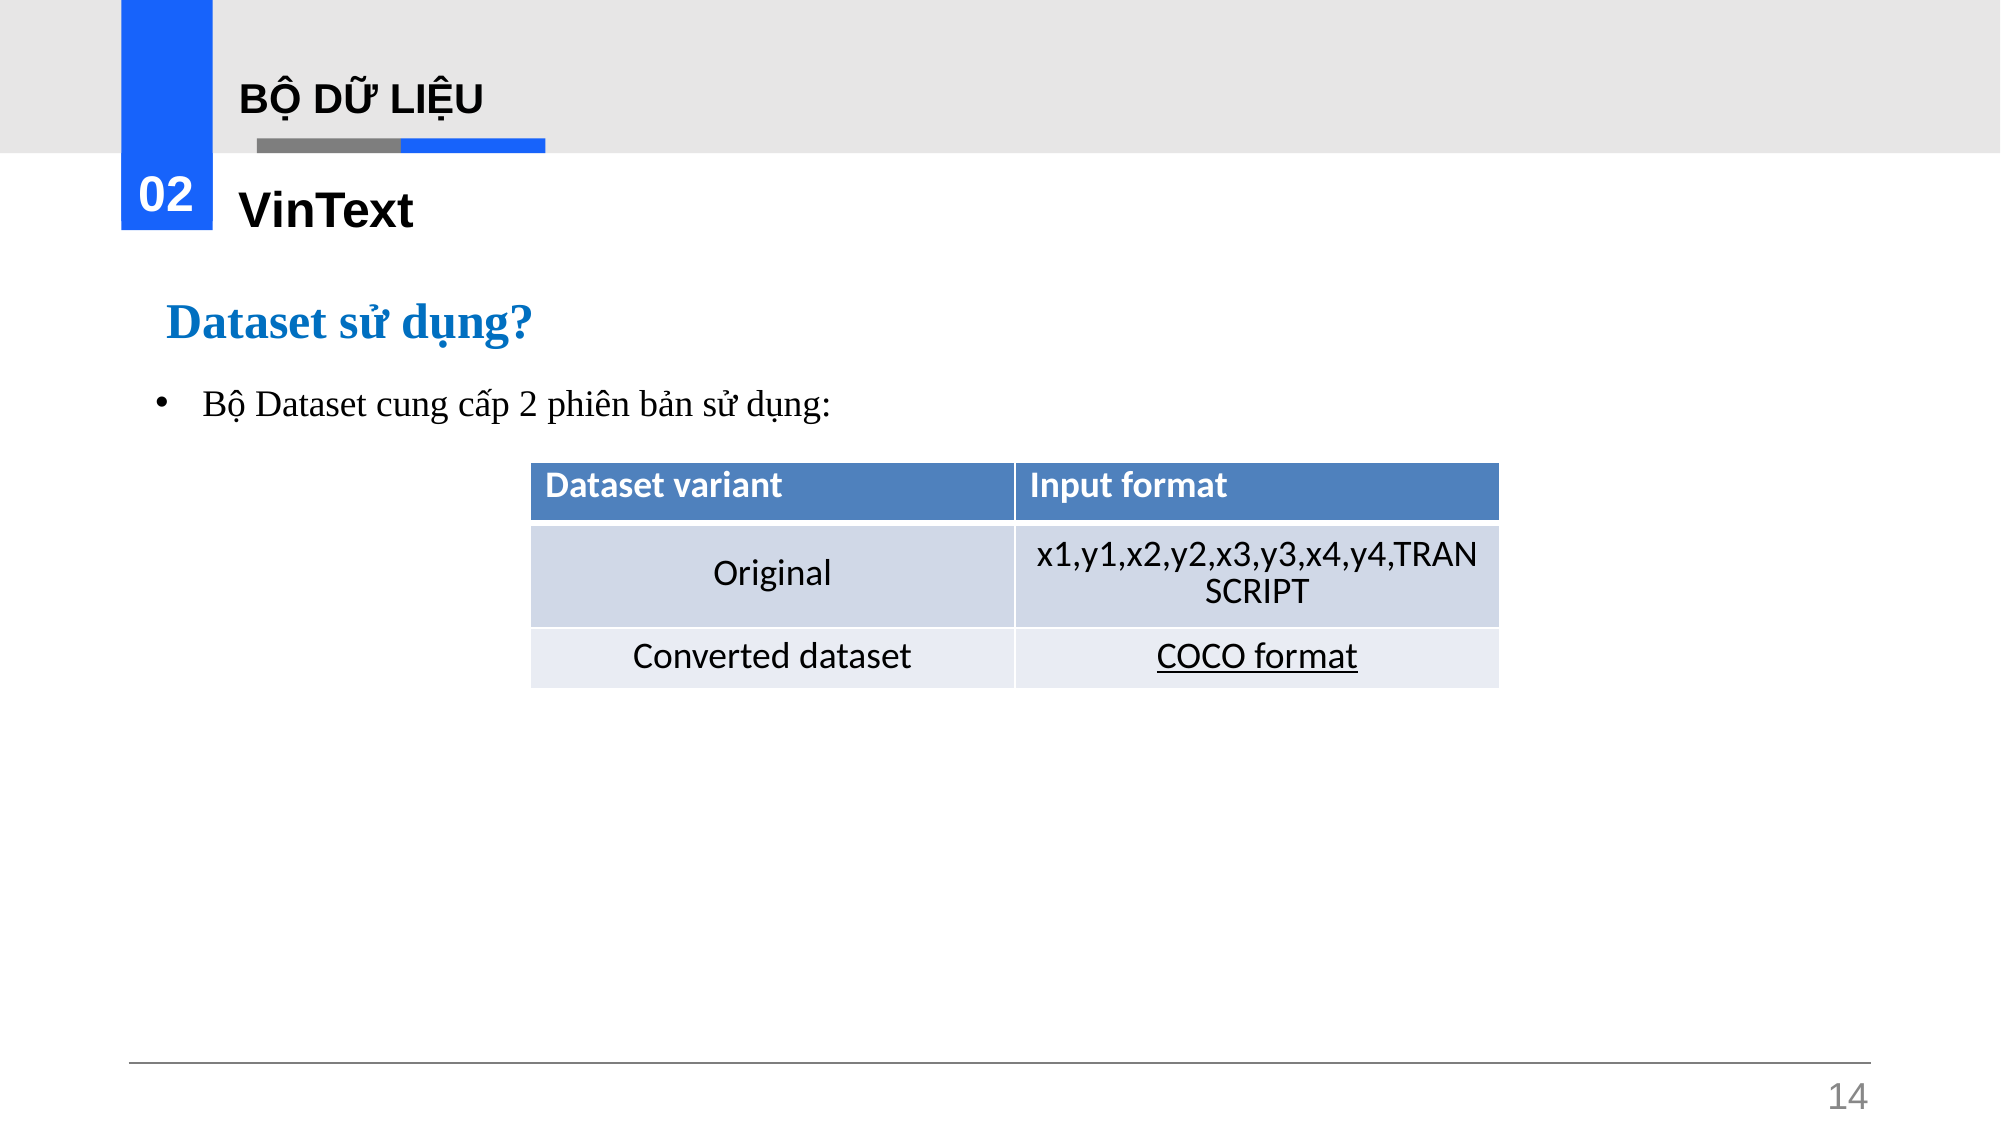

BỘ DỮ LIỆU
02
# VinText
Dataset sử dụng?
Bộ Dataset cung cấp 2 phiên bản sử dụng:

| Dataset variant | Input format |
| --- | --- |
| Original | x1,y1,x2,y2,x3,y3,x4,y4,TRANSCRIPT |
| Converted dataset | COCO format |

14